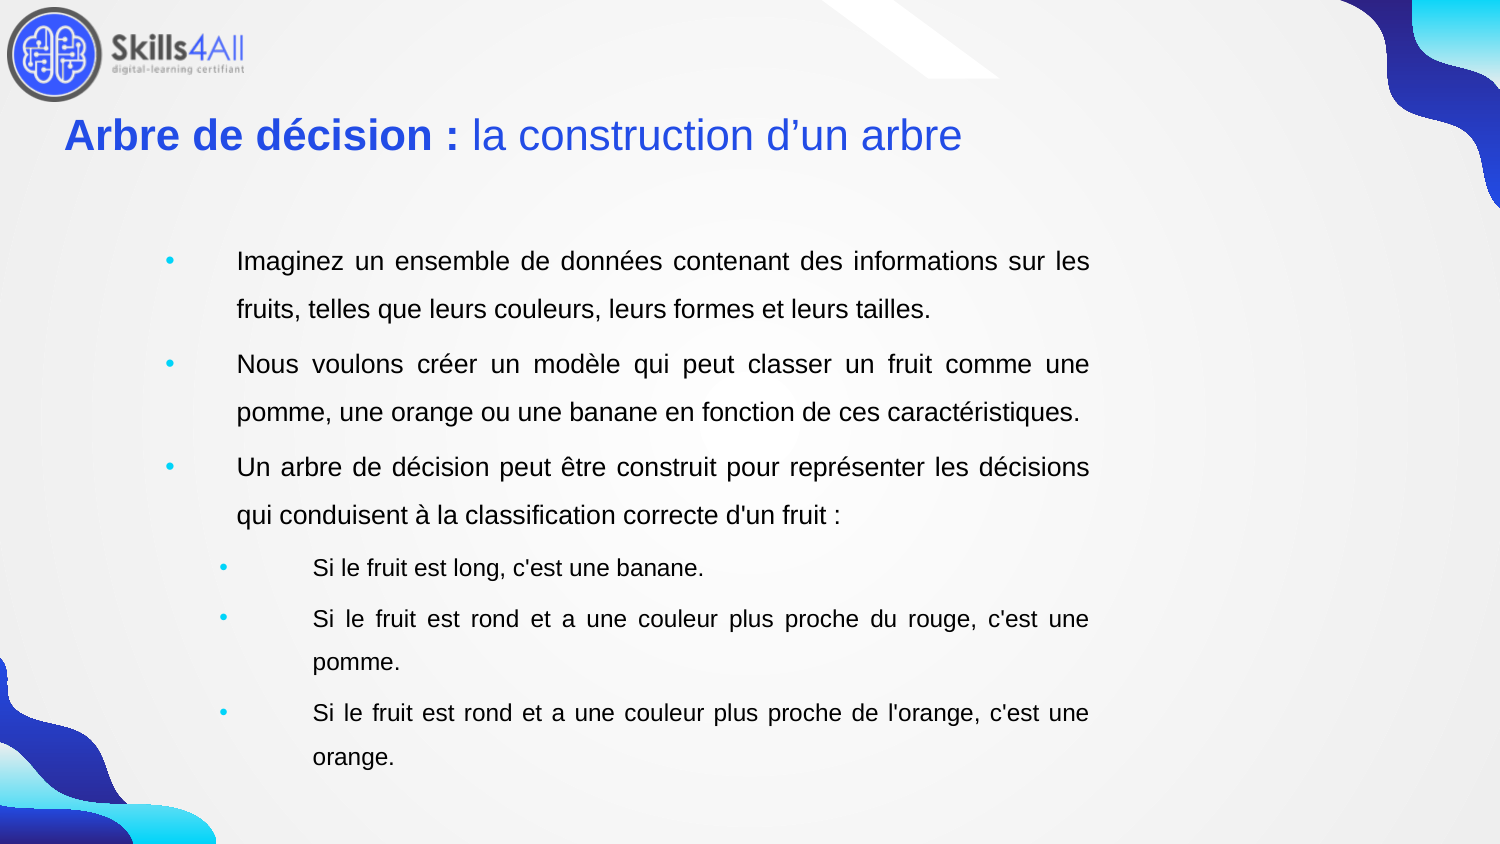

103
# Arbre de décision : la construction d’un arbre
Imaginez un ensemble de données contenant des informations sur les fruits, telles que leurs couleurs, leurs formes et leurs tailles.
Nous voulons créer un modèle qui peut classer un fruit comme une pomme, une orange ou une banane en fonction de ces caractéristiques.
Un arbre de décision peut être construit pour représenter les décisions qui conduisent à la classification correcte d'un fruit :
Si le fruit est long, c'est une banane.
Si le fruit est rond et a une couleur plus proche du rouge, c'est une pomme.
Si le fruit est rond et a une couleur plus proche de l'orange, c'est une orange.